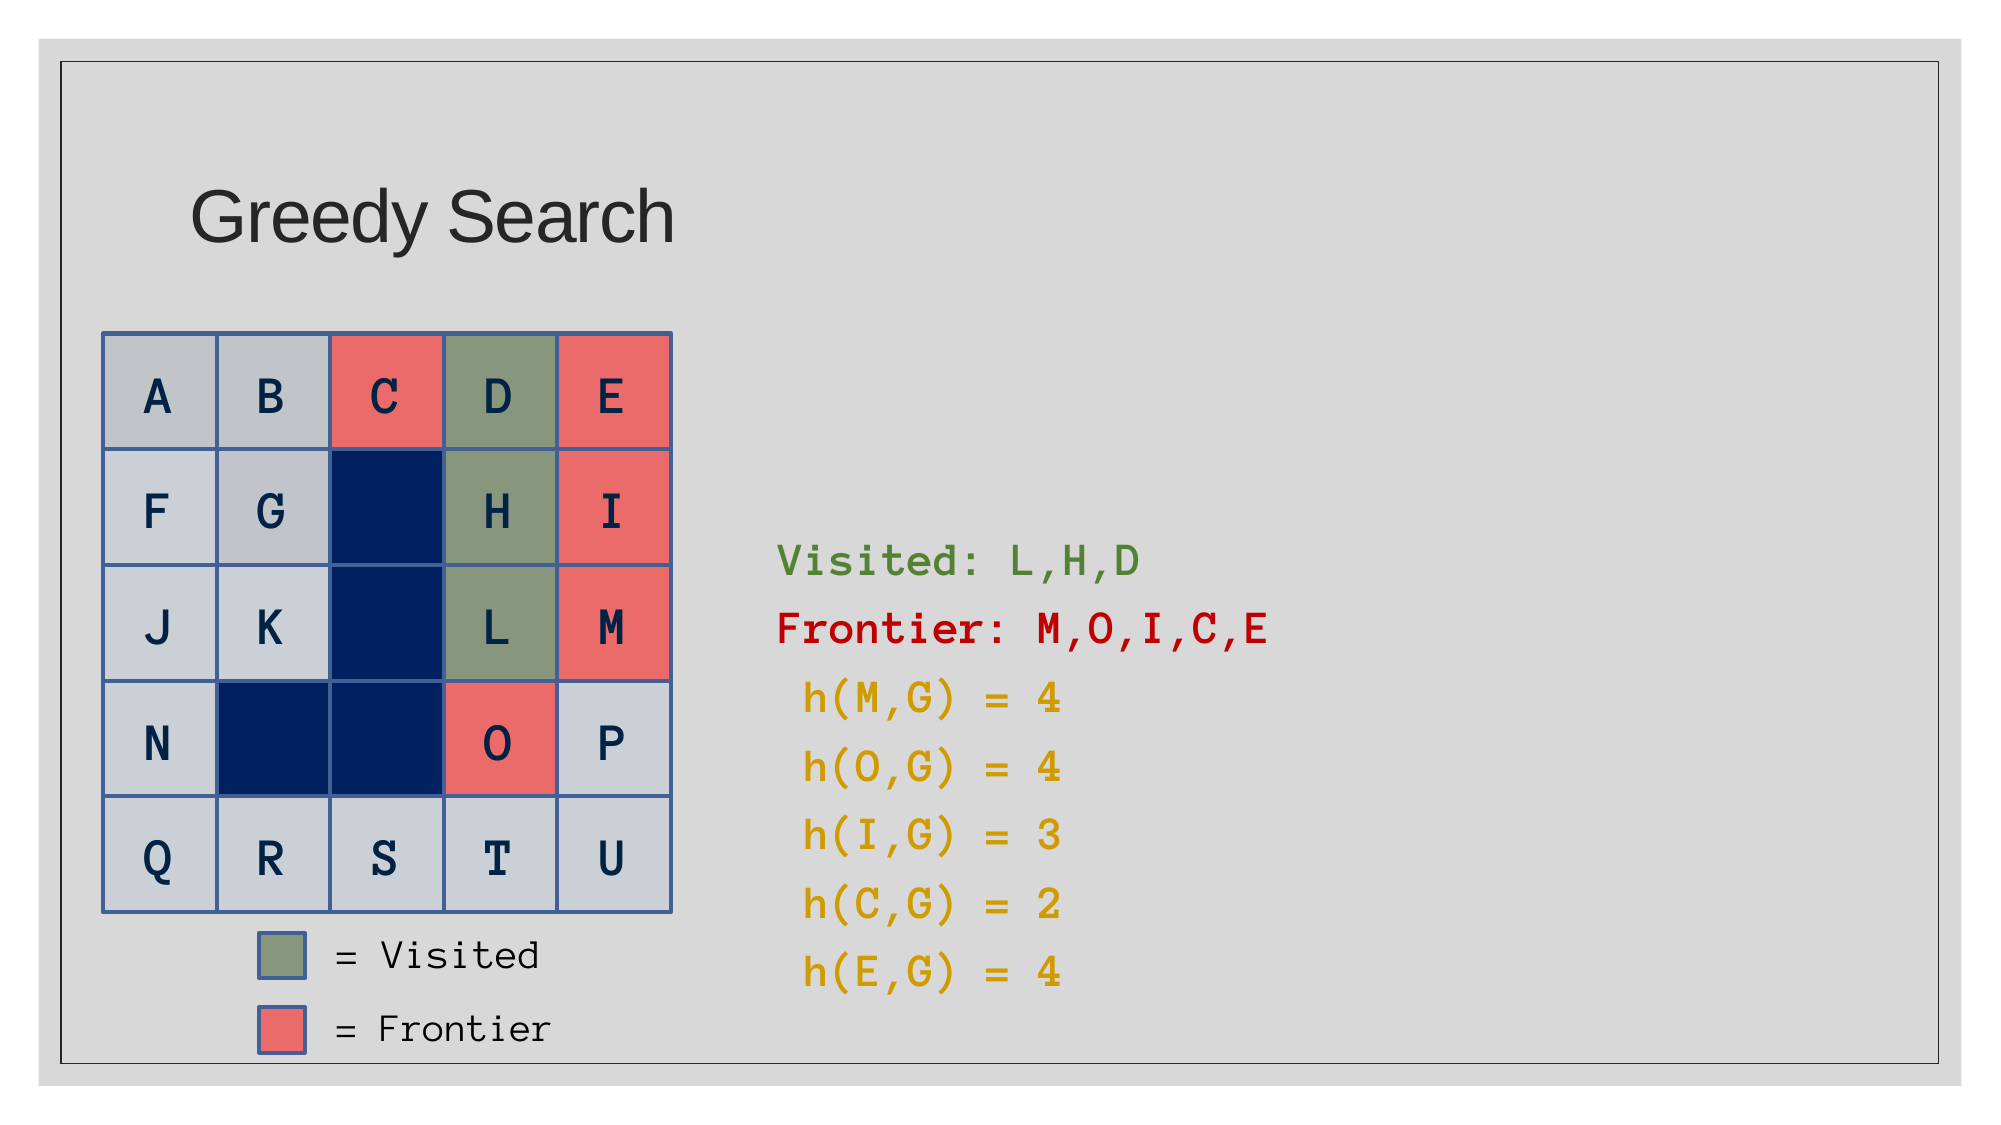

# Greedy Search
D
E
A
B
C
H
I
F
G

L
M
J
K

O
P
N

T
U
Q
R
S

Visited: L,H,D
Frontier: M,O,I,C,E
 h(M,G) = 4
 h(O,G) = 4
 h(I,G) = 3
 h(C,G) = 2
 h(E,G) = 4

= Visited

= Frontier